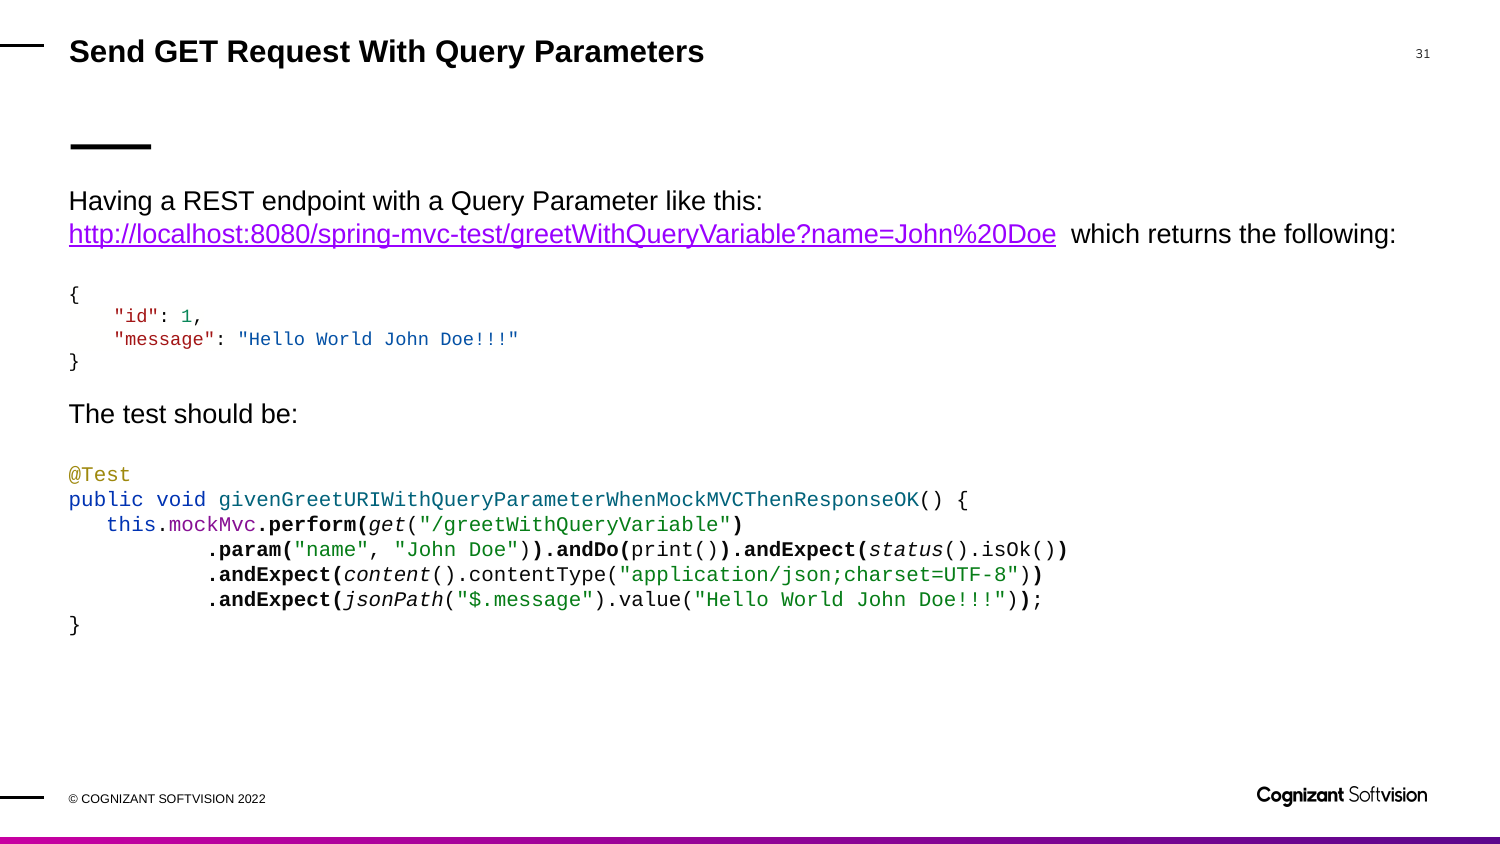

# Send GET Request With Query Parameters

Having a REST endpoint with a Query Parameter like this: http://localhost:8080/spring-mvc-test/greetWithQueryVariable?name=John%20Doe  which returns the following:

{
    "id": 1,
    "message": "Hello World John Doe!!!"
}

The test should be:

@Test
public void givenGreetURIWithQueryParameterWhenMockMVCThenResponseOK() {
   this.mockMvc.perform(get("/greetWithQueryVariable")
           .param("name", "John Doe")).andDo(print()).andExpect(status().isOk())
           .andExpect(content().contentType("application/json;charset=UTF-8"))
           .andExpect(jsonPath("$.message").value("Hello World John Doe!!!"));
}